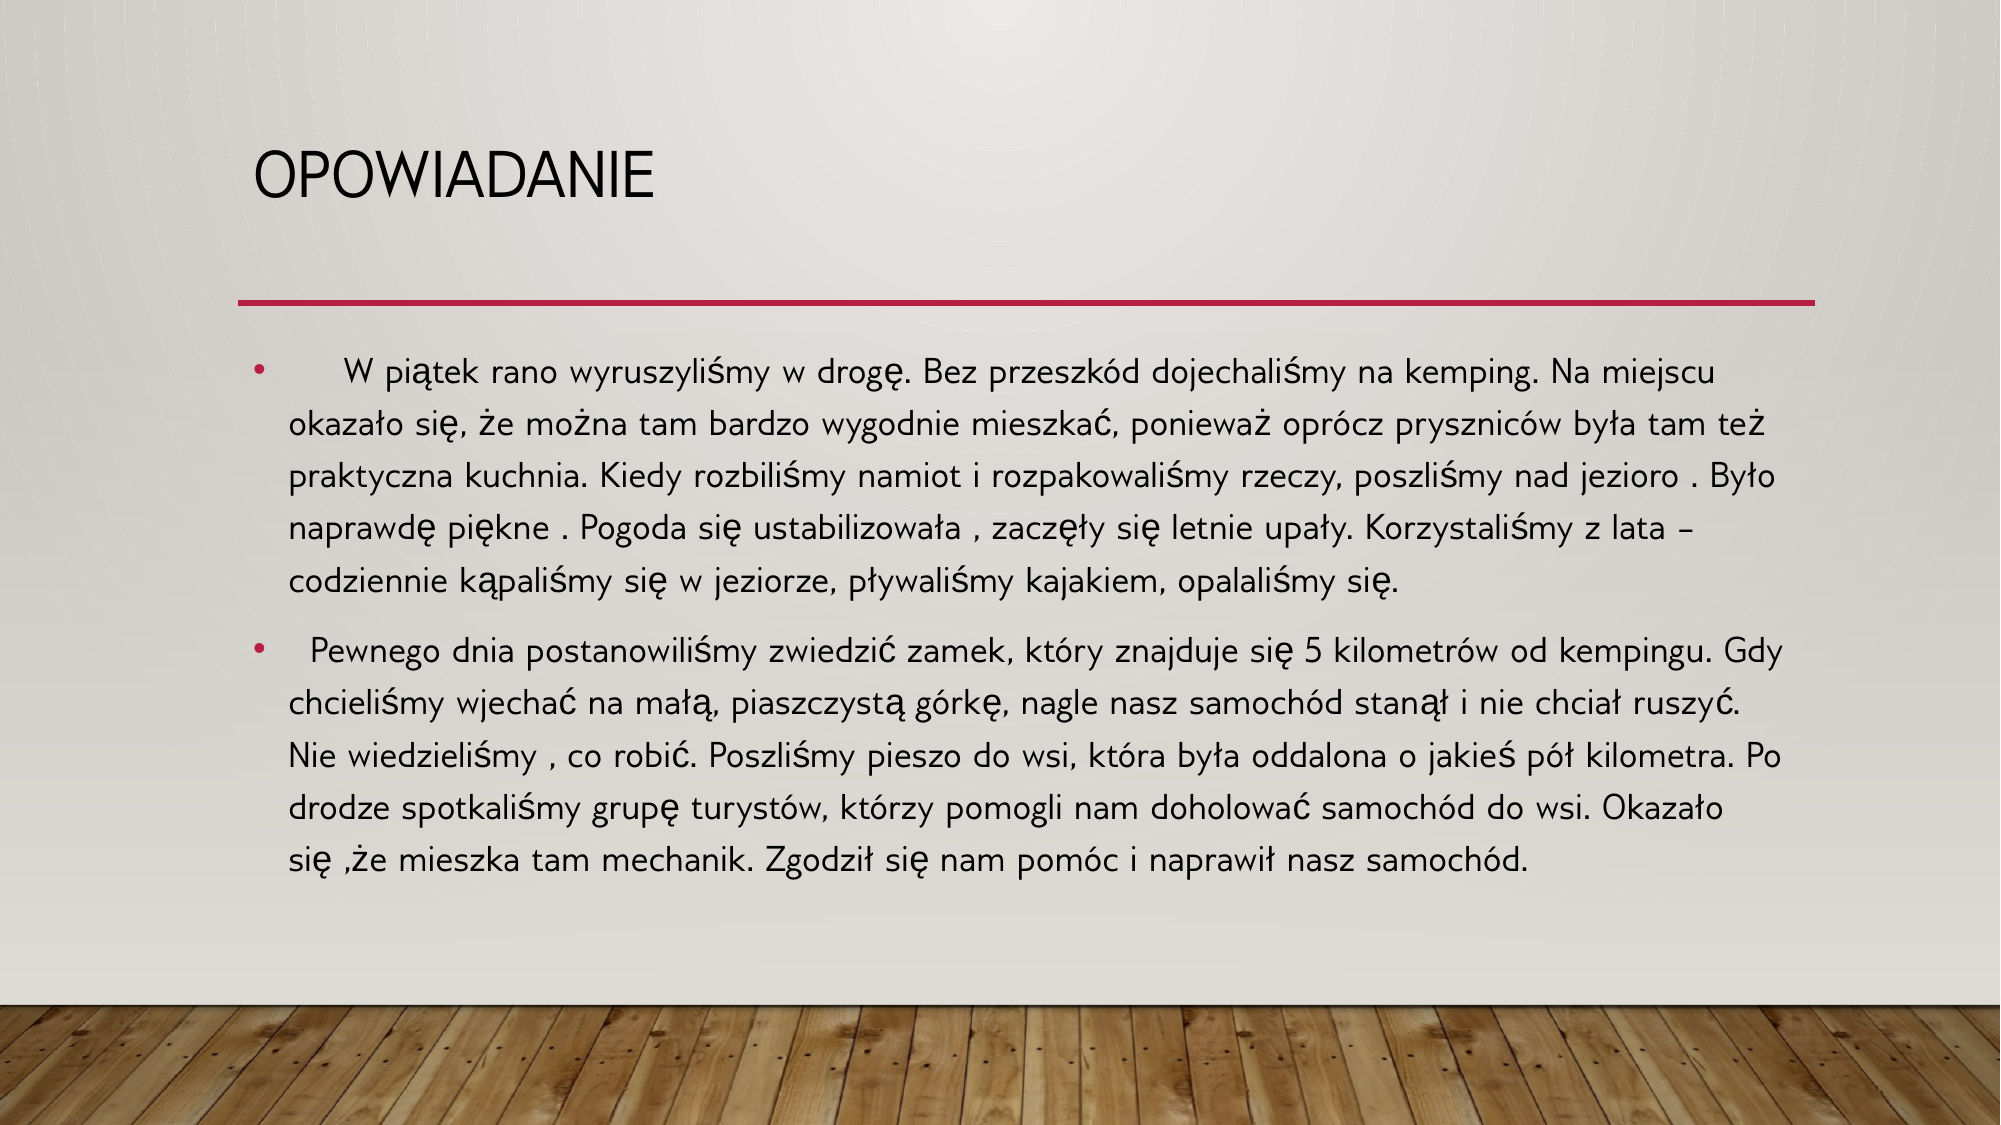

# Opowiadanie
     W piątek rano wyruszyliśmy w drogę. Bez przeszkód dojechaliśmy na kemping. Na miejscu okazało się, że można tam bardzo wygodnie mieszkać, ponieważ oprócz pryszniców była tam też praktyczna kuchnia. Kiedy rozbiliśmy namiot i rozpakowaliśmy rzeczy, poszliśmy nad jezioro . Było naprawdę piękne . Pogoda się ustabilizowała , zaczęły się letnie upały. Korzystaliśmy z lata – codziennie kąpaliśmy się w jeziorze, pływaliśmy kajakiem, opalaliśmy się.
  Pewnego dnia postanowiliśmy zwiedzić zamek, który znajduje się 5 kilometrów od kempingu. Gdy chcieliśmy wjechać na małą, piaszczystą górkę, nagle nasz samochód stanął i nie chciał ruszyć. Nie wiedzieliśmy , co robić. Poszliśmy pieszo do wsi, która była oddalona o jakieś pół kilometra. Po drodze spotkaliśmy grupę turystów, którzy pomogli nam doholować samochód do wsi. Okazało się ,że mieszka tam mechanik. Zgodził się nam pomóc i naprawił nasz samochód.